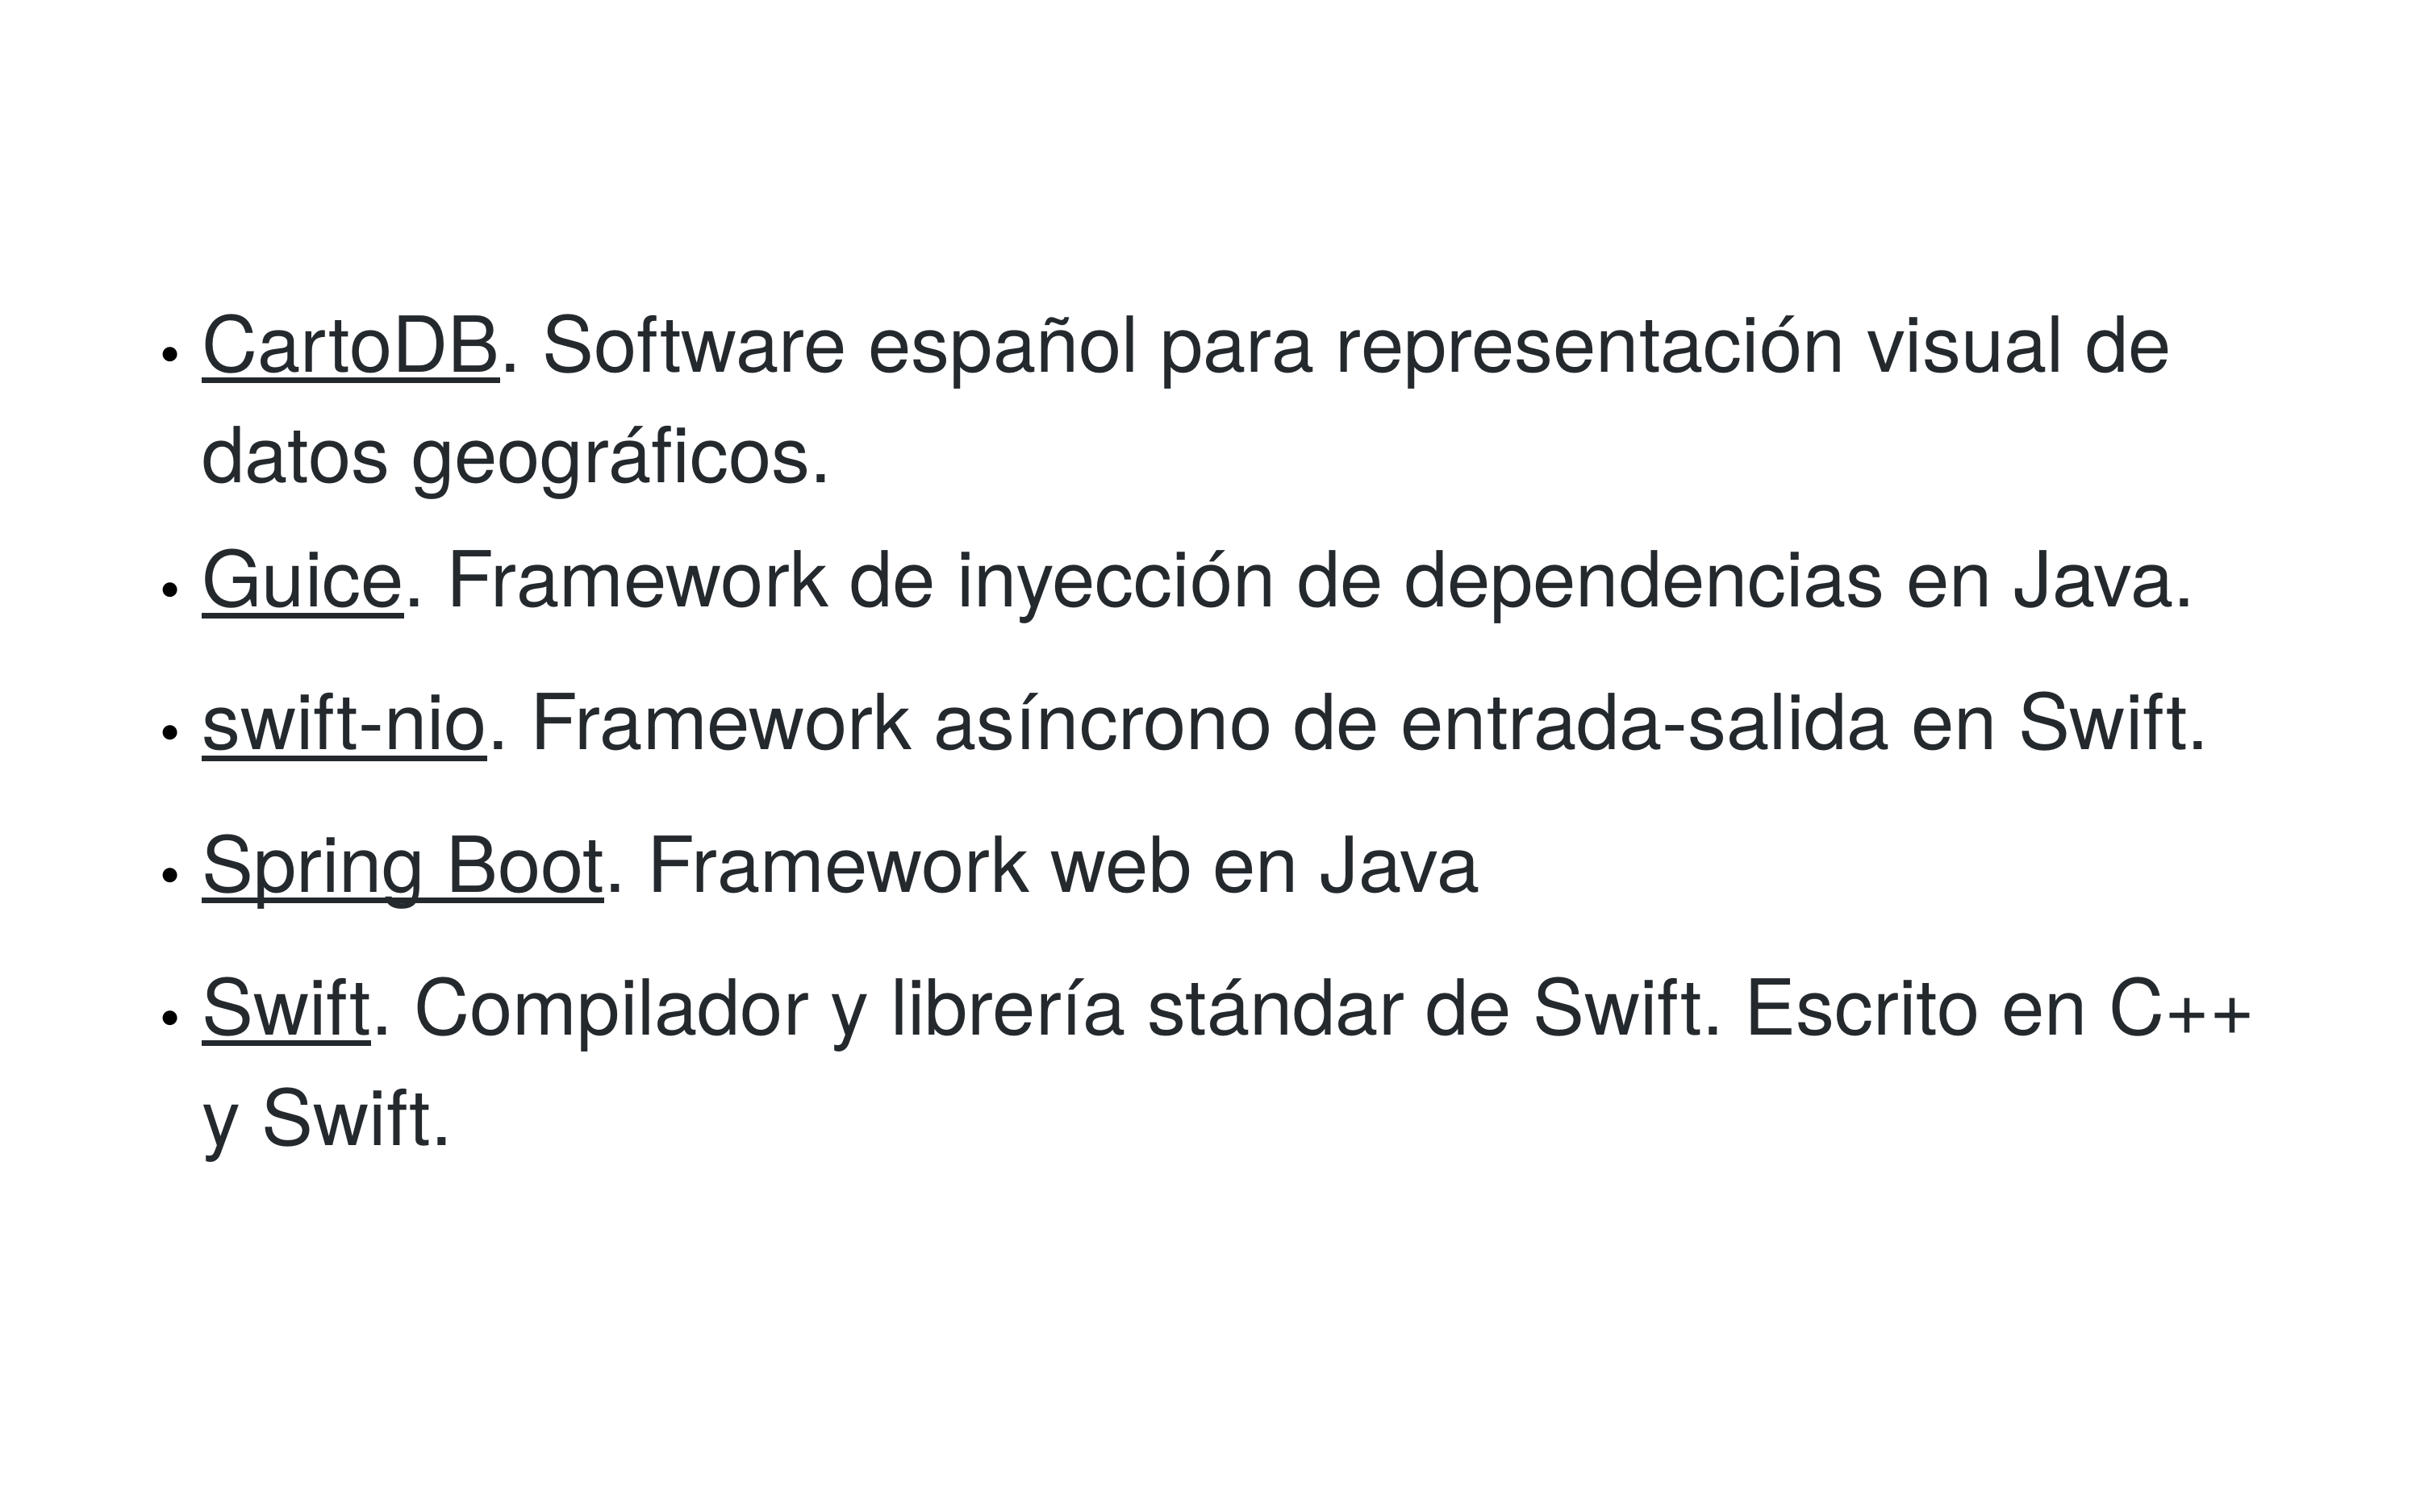

CartoDB. Software español para representación visual de datos geográficos.
Guice. Framework de inyección de dependencias en Java.
swift-nio. Framework asíncrono de entrada-salida en Swift.
Spring Boot. Framework web en Java
Swift. Compilador y librería stándar de Swift. Escrito en C++ y Swift.
10